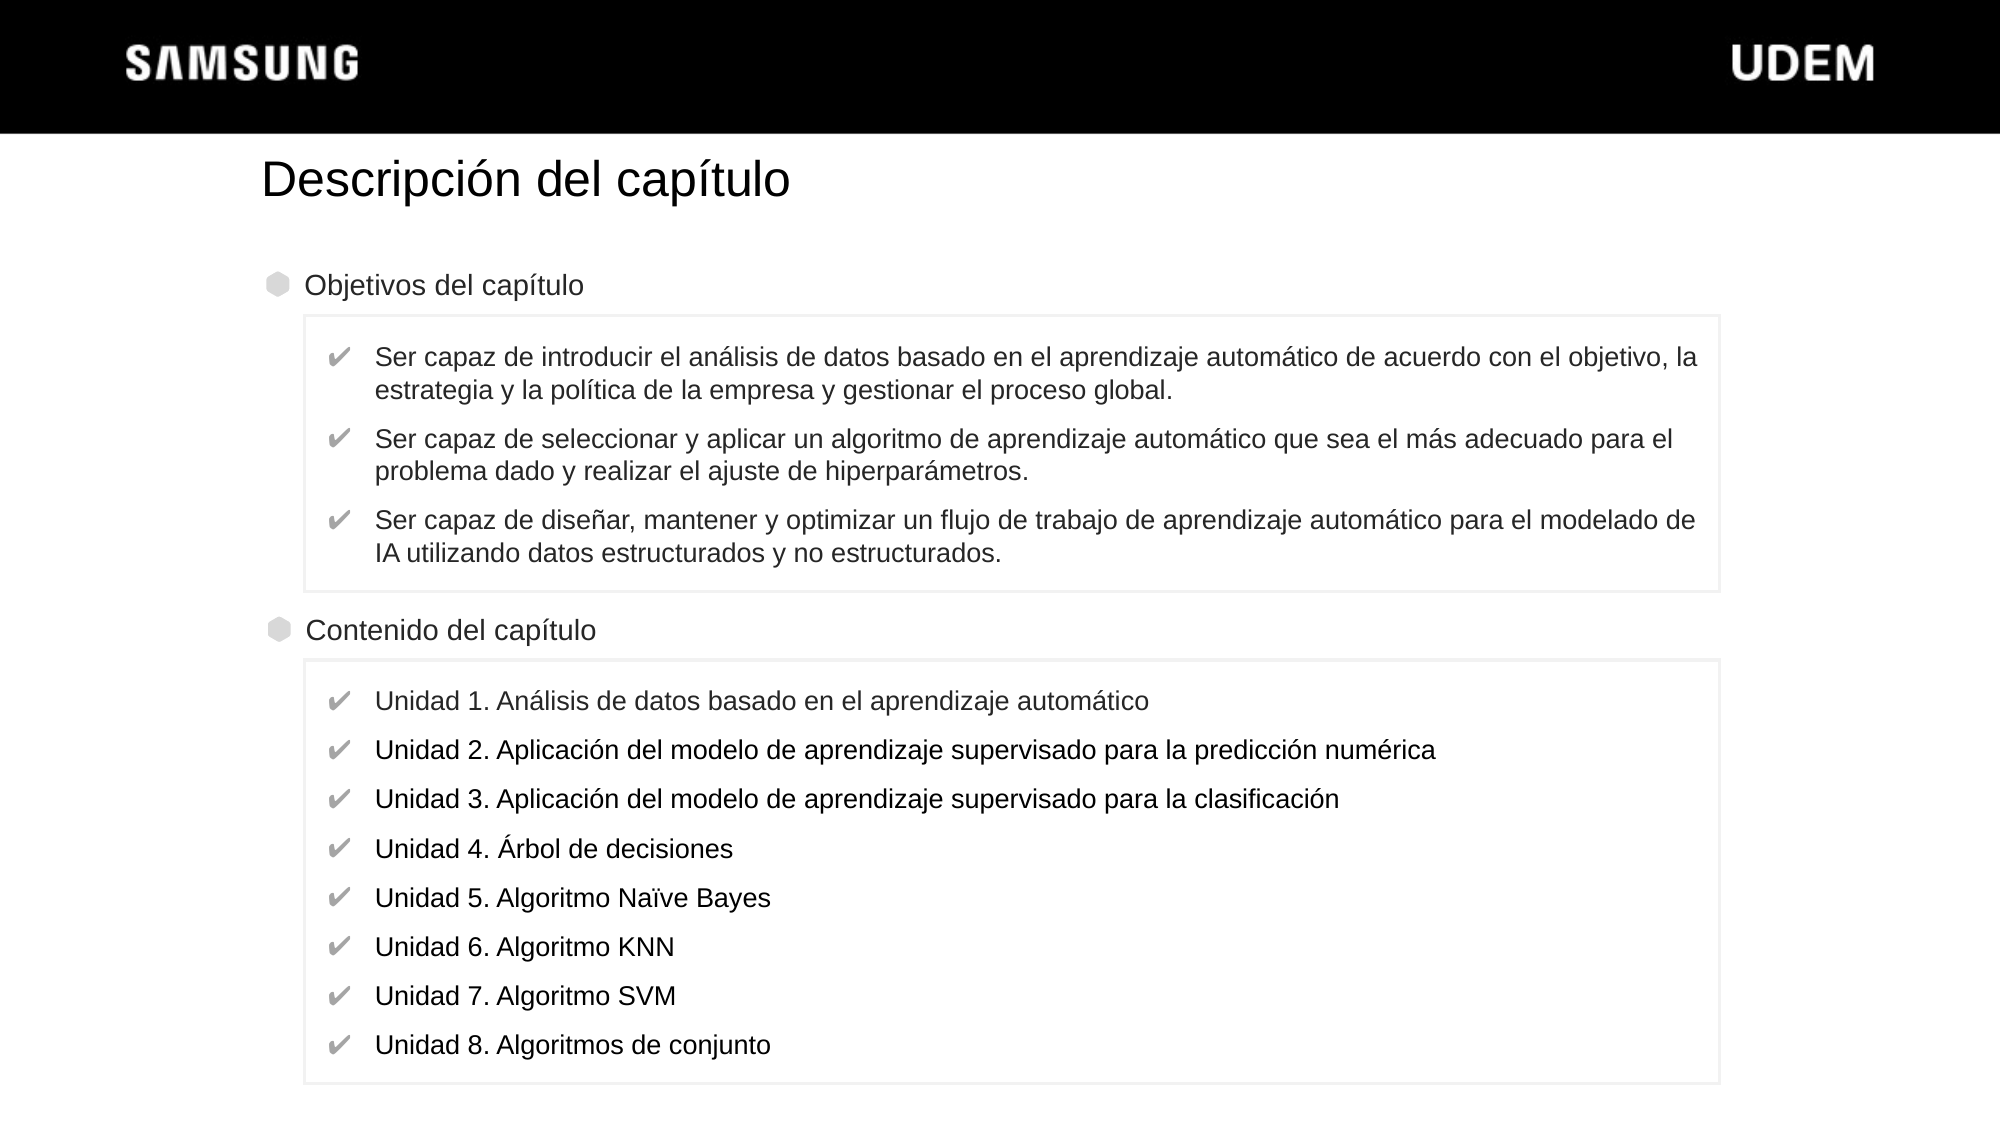

Descripción del capítulo

Objetivos del capítulo
Ser capaz de introducir el análisis de datos basado en el aprendizaje automático de acuerdo con el objetivo, la estrategia y la política de la empresa y gestionar el proceso global.
Ser capaz de seleccionar y aplicar un algoritmo de aprendizaje automático que sea el más adecuado para el problema dado y realizar el ajuste de hiperparámetros.
Ser capaz de diseñar, mantener y optimizar un flujo de trabajo de aprendizaje automático para el modelado de IA utilizando datos estructurados y no estructurados.

Contenido del capítulo
Unidad 1. Análisis de datos basado en el aprendizaje automático
Unidad 2. Aplicación del modelo de aprendizaje supervisado para la predicción numérica
Unidad 3. Aplicación del modelo de aprendizaje supervisado para la clasificación
Unidad 4. Árbol de decisiones
Unidad 5. Algoritmo Naïve Bayes
Unidad 6. Algoritmo KNN
Unidad 7. Algoritmo SVM
Unidad 8. Algoritmos de conjunto